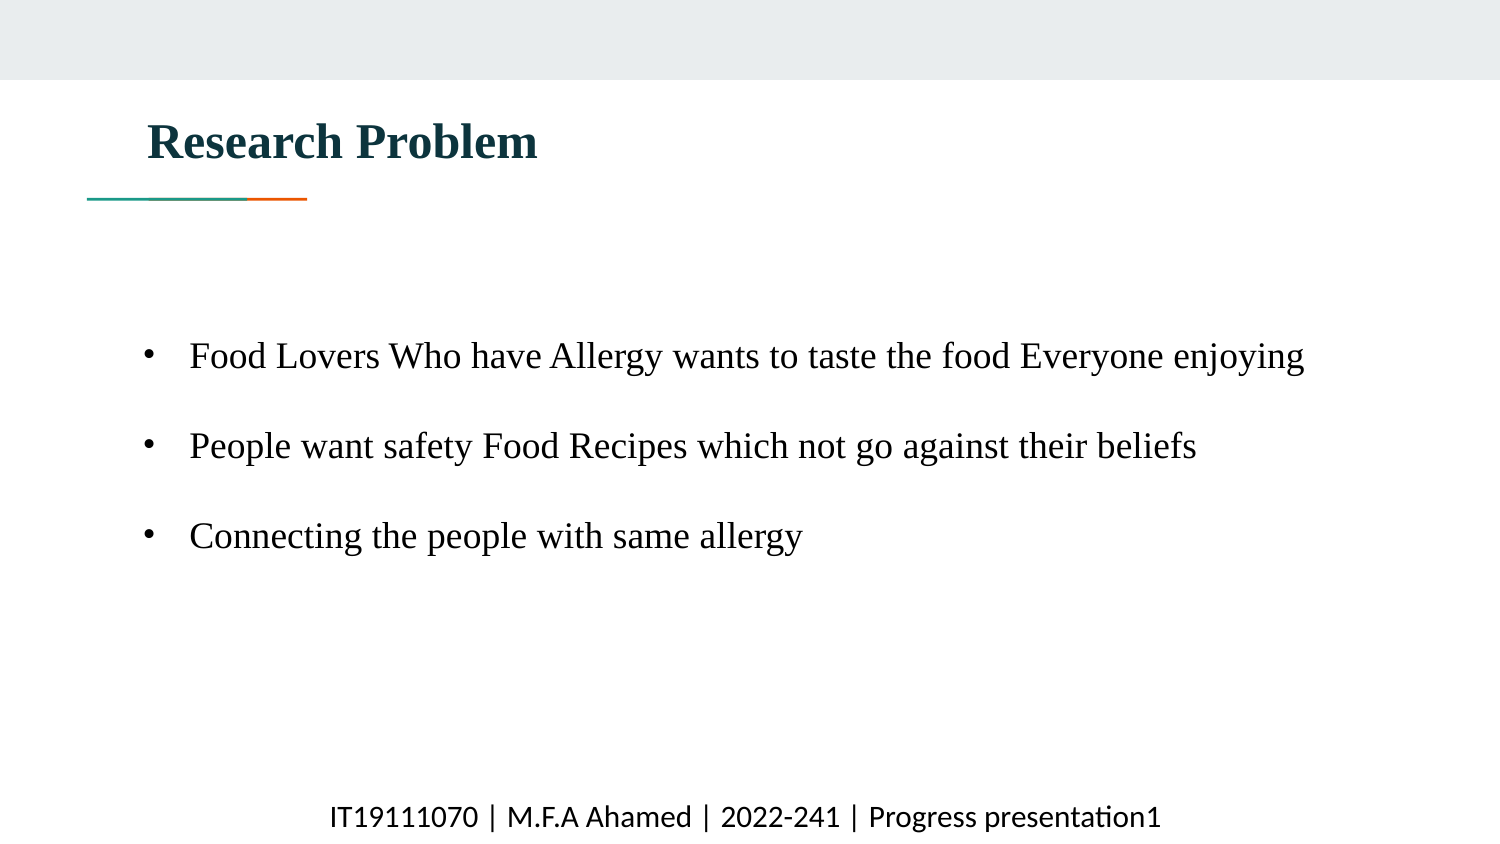

Research Problem
Food Lovers Who have Allergy wants to taste the food Everyone enjoying
People want safety Food Recipes which not go against their beliefs
Connecting the people with same allergy

IT19111070 | M.F.A Ahamed | 2022-241 | Progress presentation1